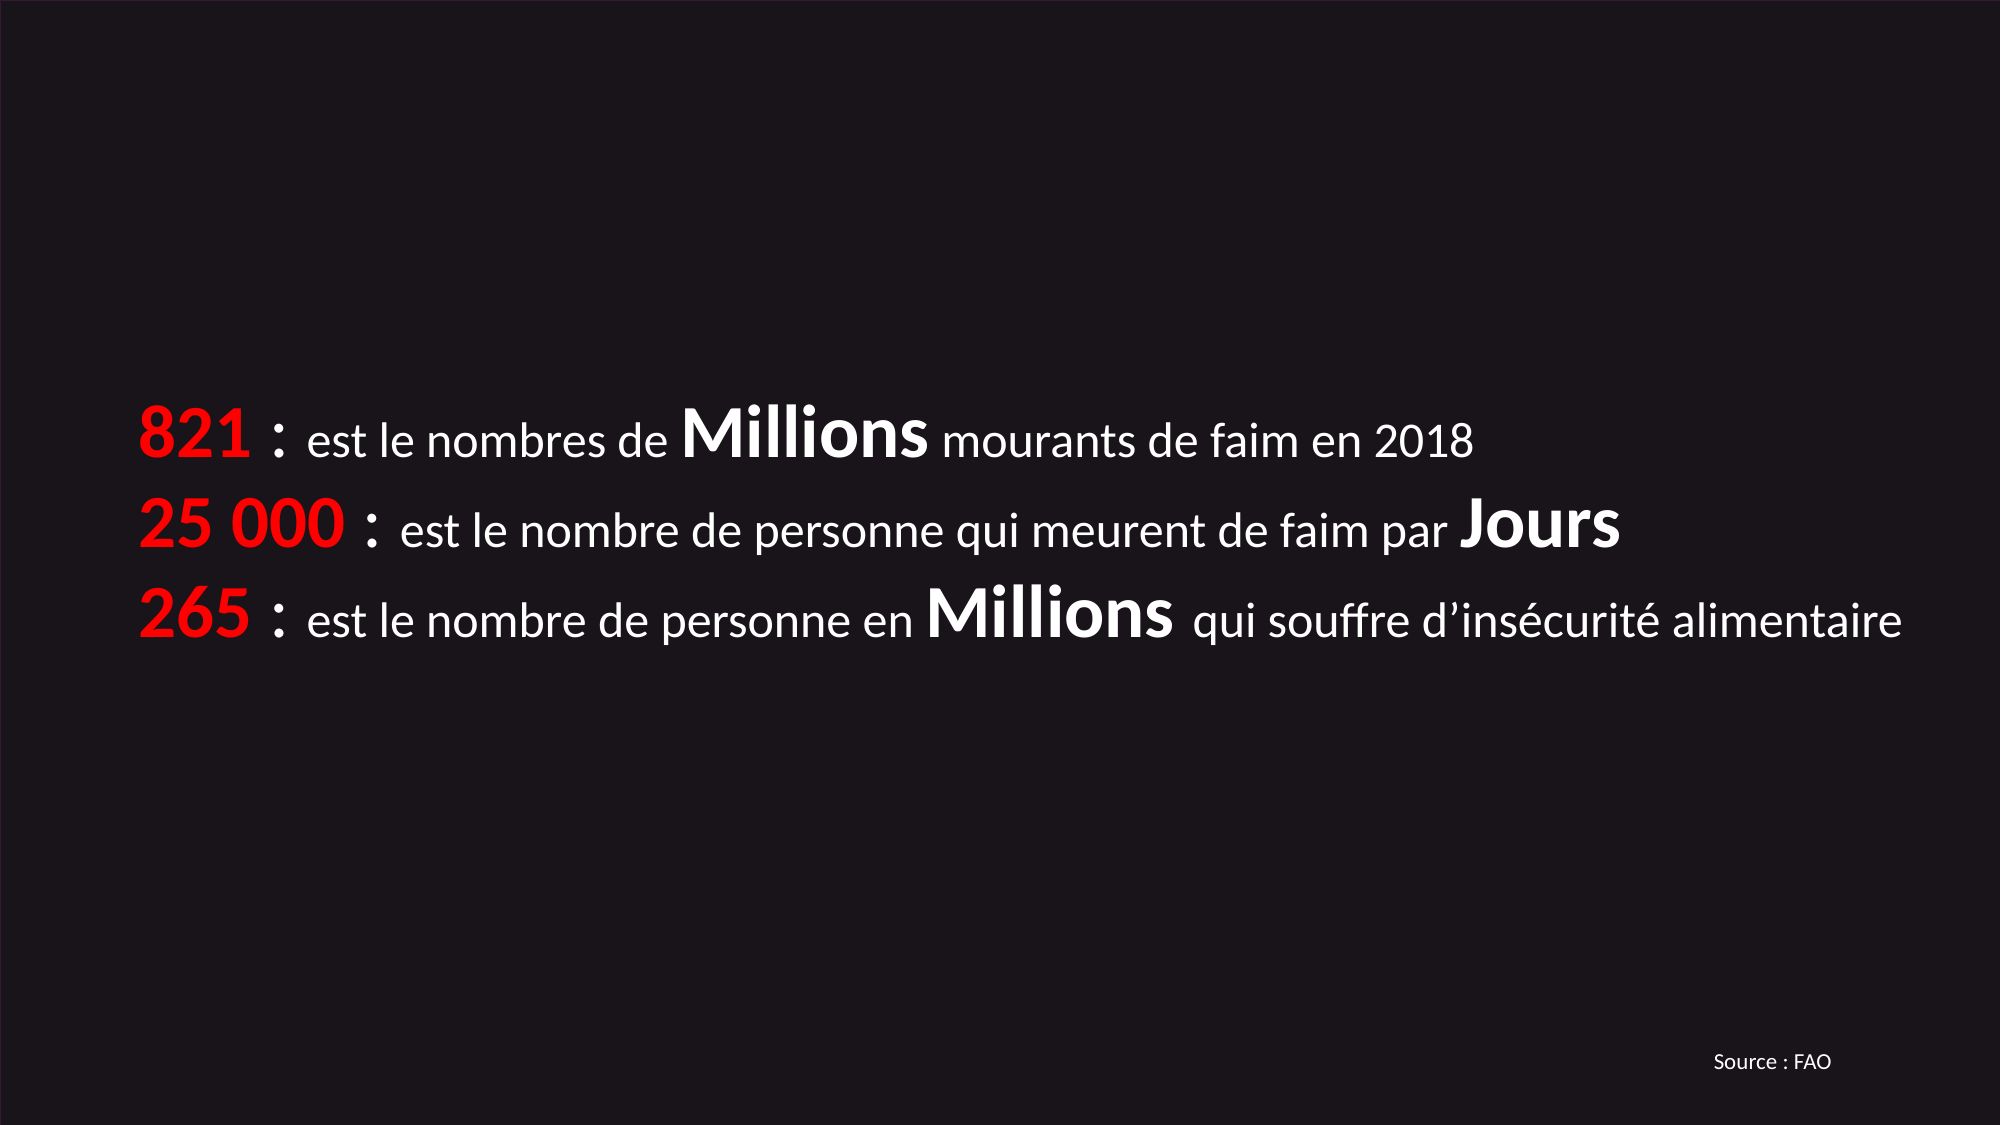

821 : est le nombres de Millions mourants de faim en 2018
25 000 : est le nombre de personne qui meurent de faim par Jours
265 : est le nombre de personne en Millions qui souffre d’insécurité alimentaire
Source : FAO